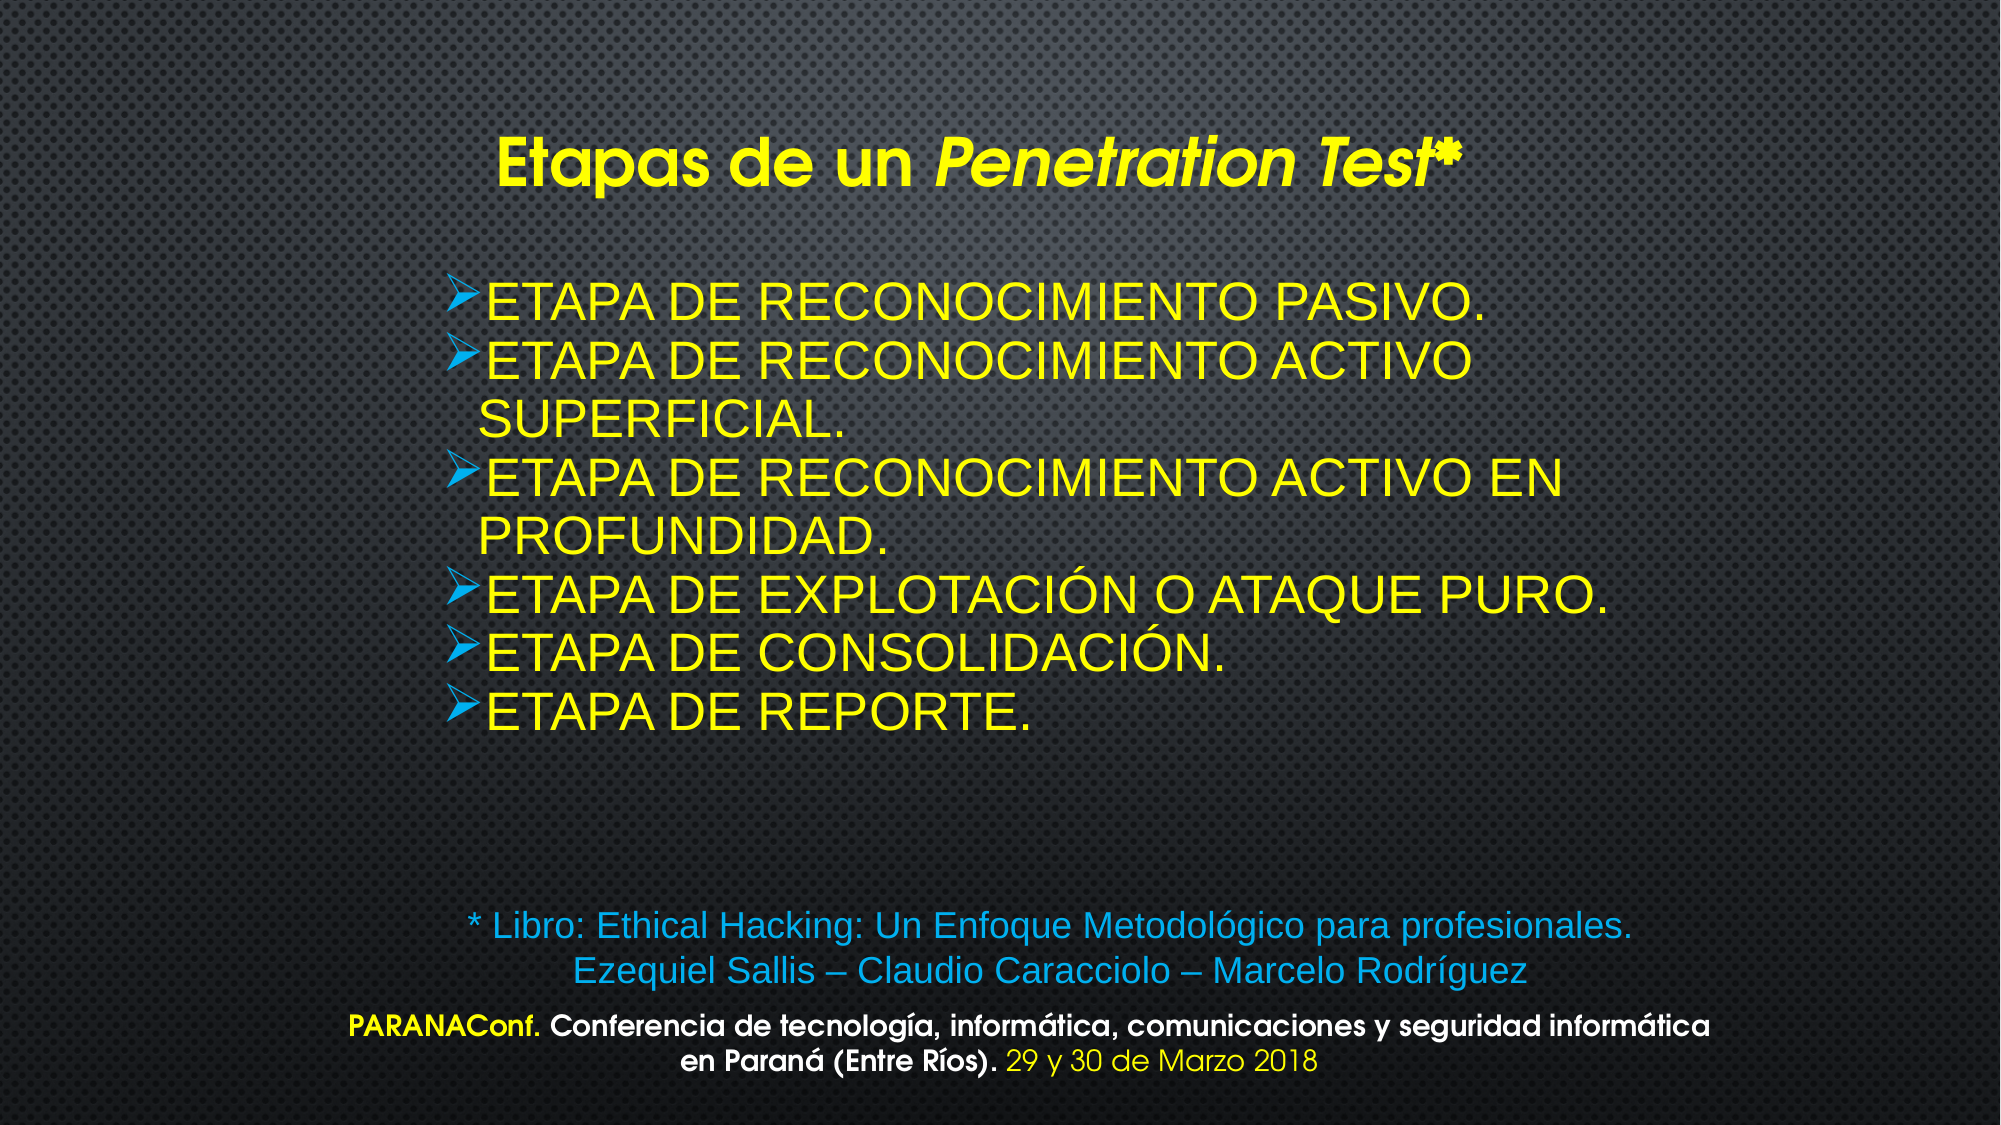

Etapas de un Penetration Test*
Etapa de reconocimiento pasivo.
Etapa de reconocimiento activo superficial.
Etapa de reconocimiento activo en profundidad.
Etapa de explotación o ataque puro.
Etapa de consolidación.
Etapa de reporte.
* Libro: Ethical Hacking: Un Enfoque Metodológico para profesionales.
Ezequiel Sallis – Claudio Caracciolo – Marcelo Rodríguez
PARANAConf. Conferencia de tecnología, informática, comunicaciones y seguridad informática
en Paraná (Entre Ríos). 29 y 30 de Marzo 2018